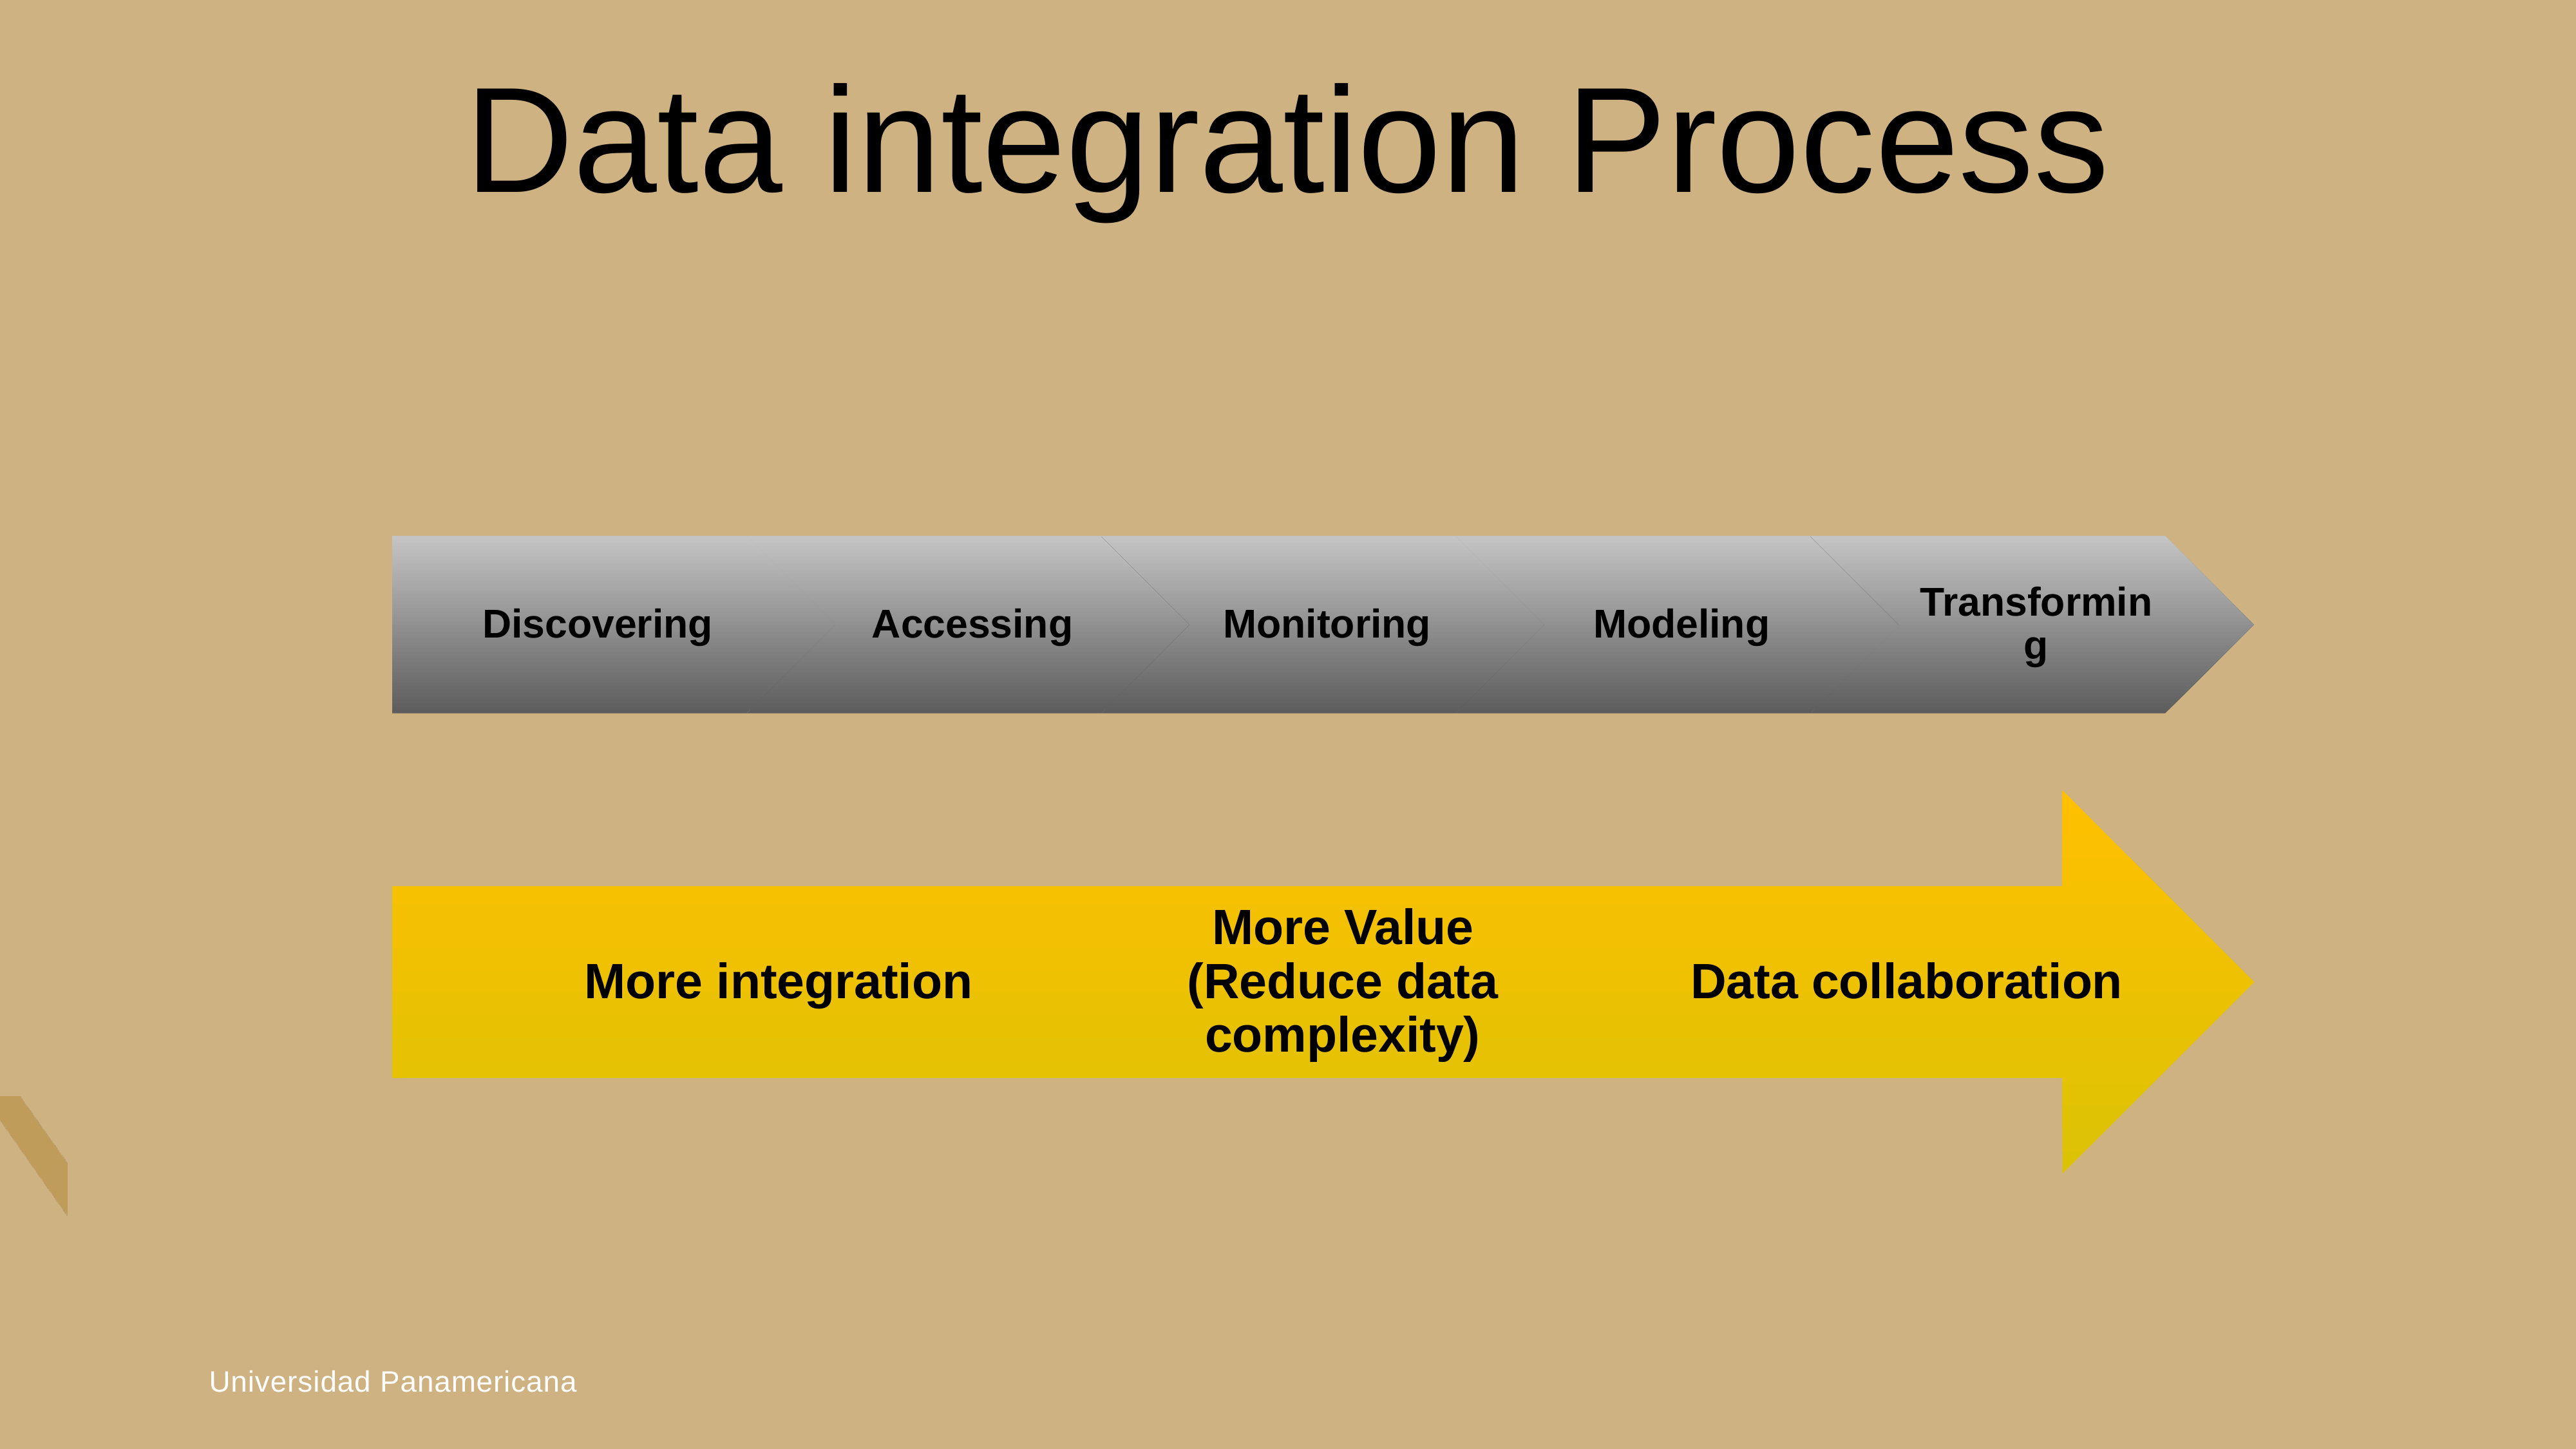

Data integration Process
Discovering
Accessing
Monitoring
Modeling
Transforming
Data collaboration
More Value (Reduce data complexity)
More integration